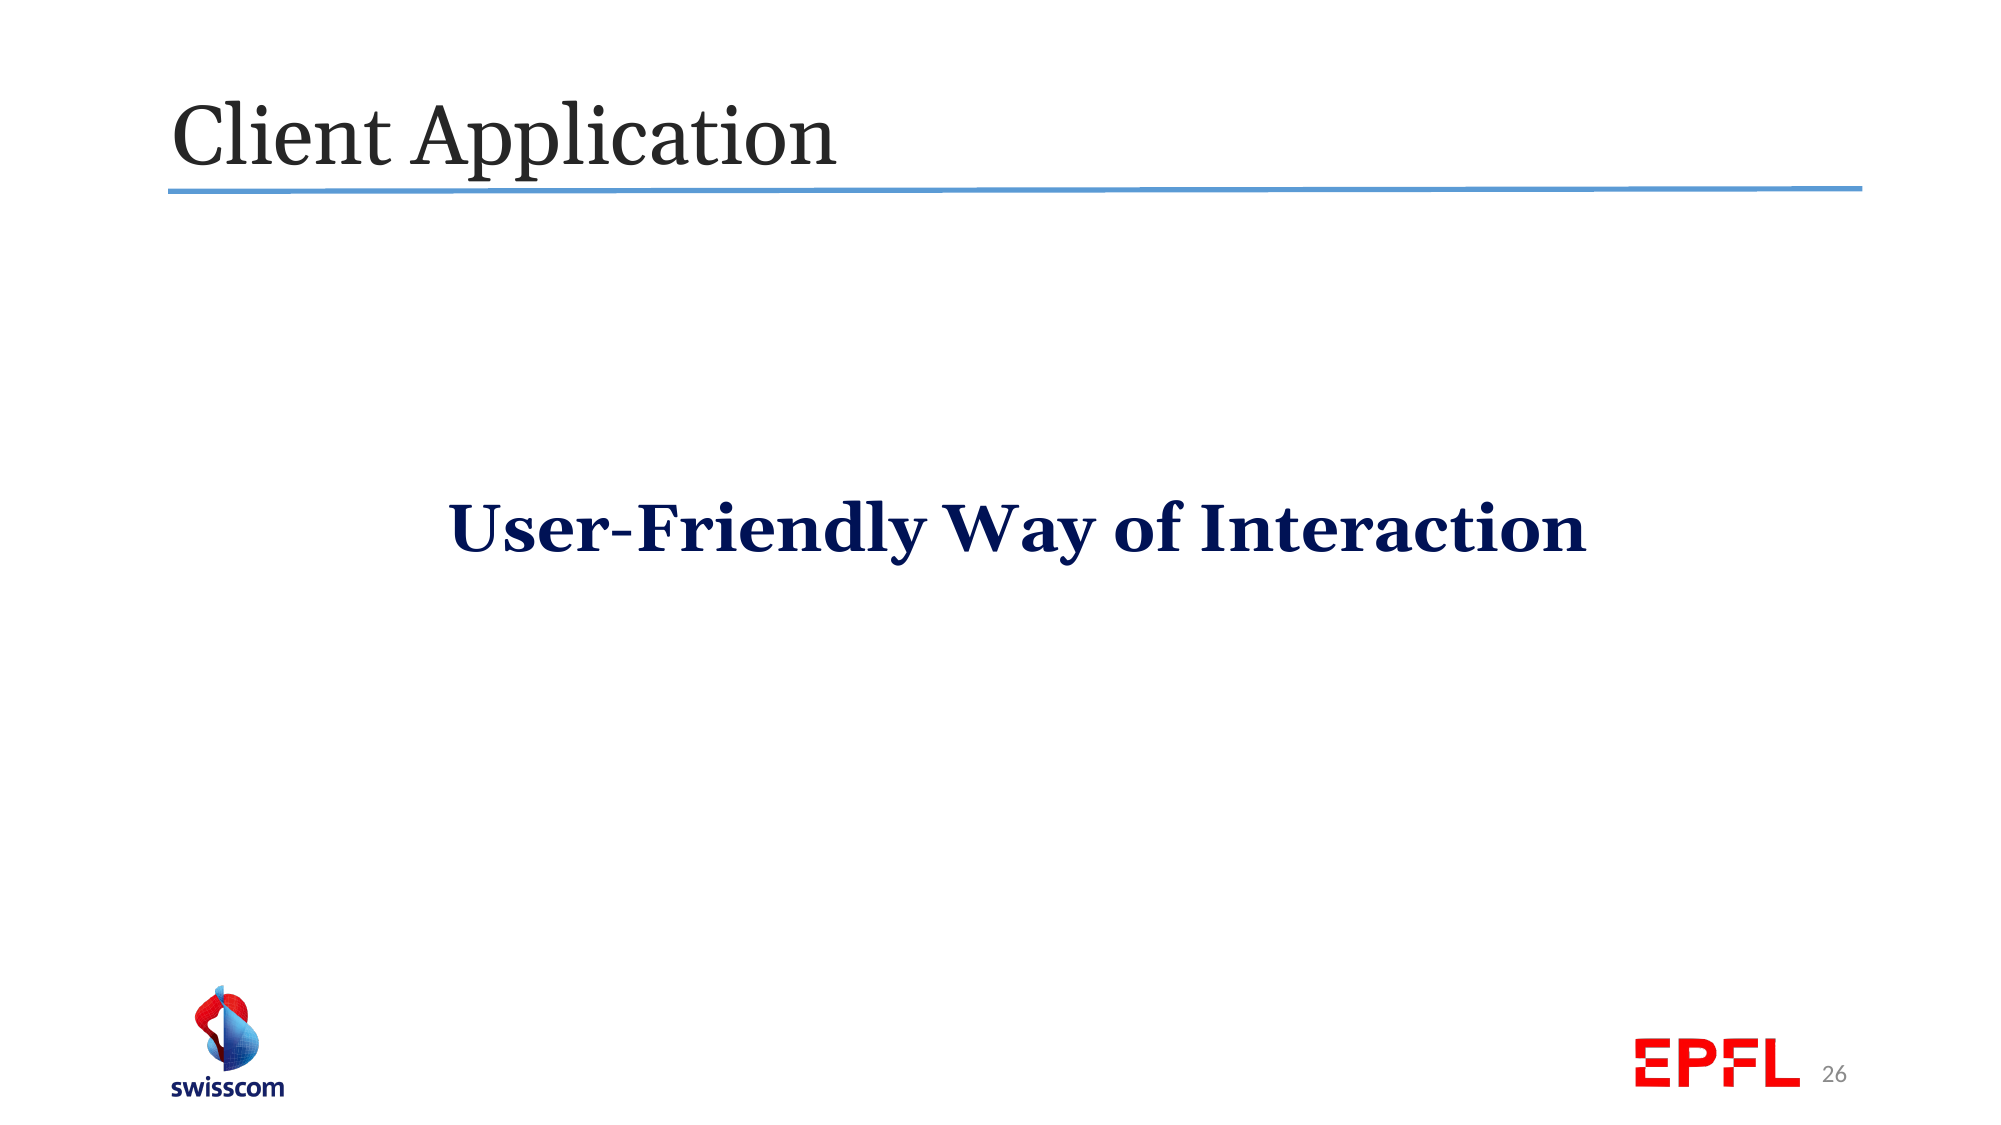

Client Application
User-Friendly Way of Interaction
26